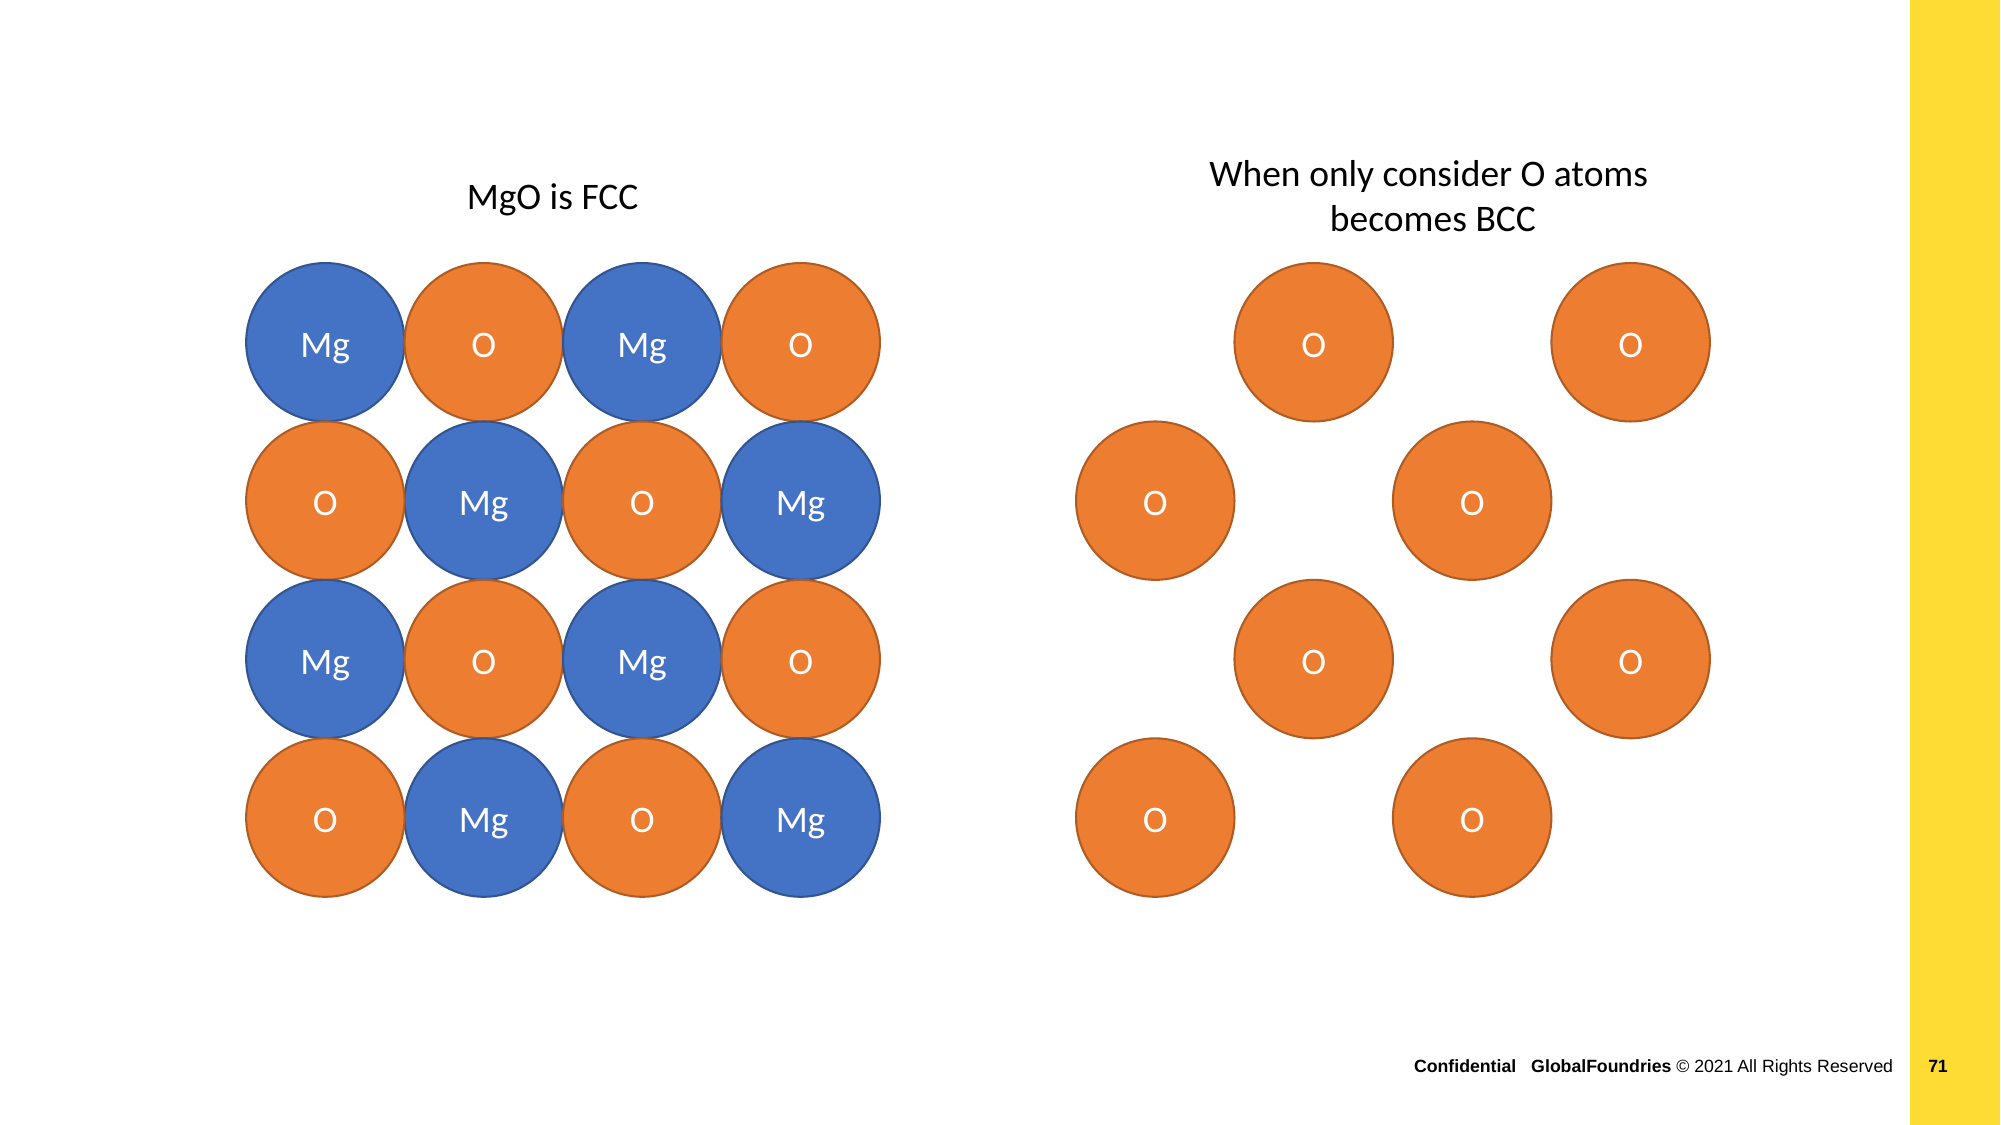

When only consider O atoms
becomes BCC
MgO is FCC
Mg
O
Mg
O
O
O
O
O
Mg
O
Mg
O
Mg
O
Mg
O
O
O
O
O
Mg
O
Mg
O